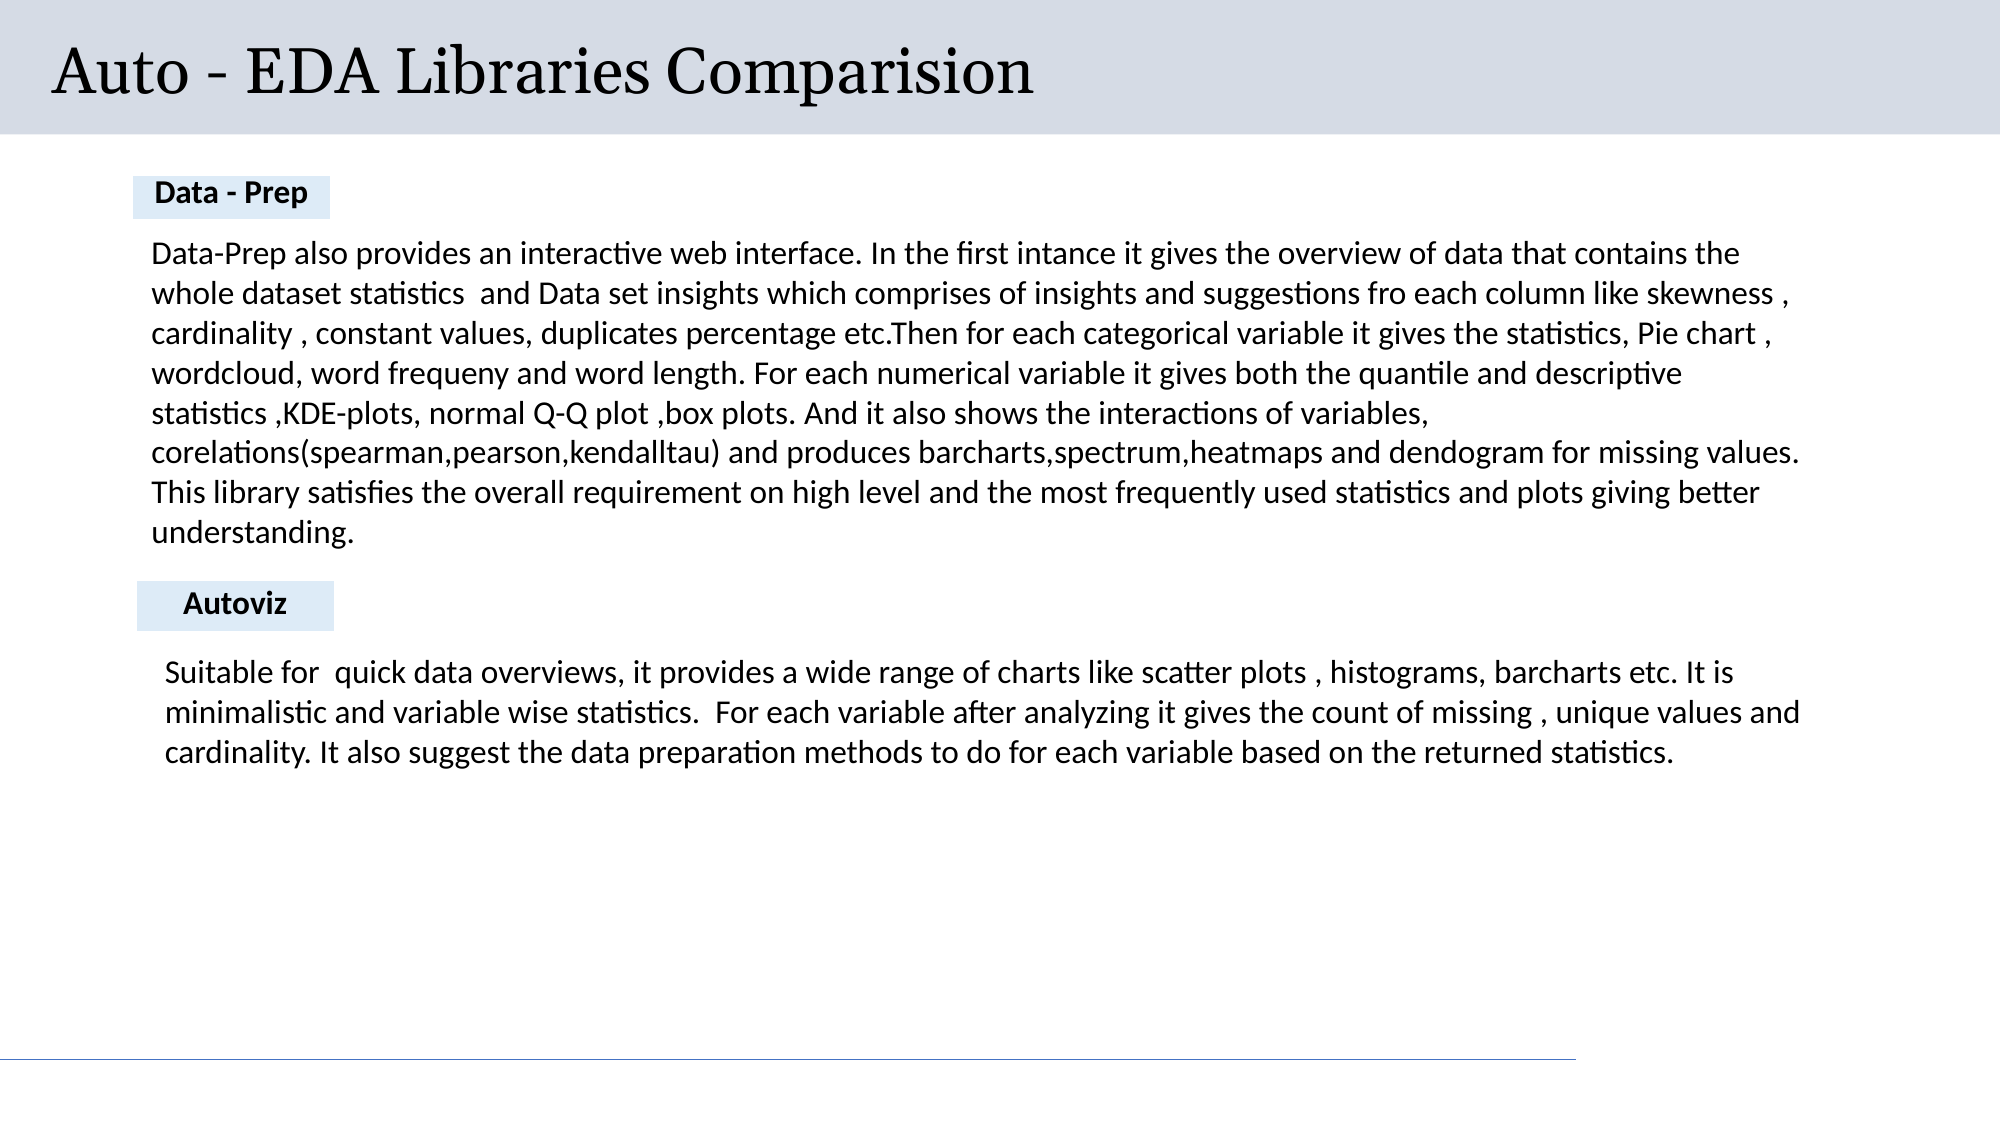

# Auto - EDA Libraries Comparision
| Data - Prep |
| --- |
Data-Prep also provides an interactive web interface. In the first intance it gives the overview of data that contains the whole dataset statistics  and Data set insights which comprises of insights and suggestions fro each column like skewness , cardinality , constant values, duplicates percentage etc.Then for each categorical variable it gives the statistics, Pie chart , wordcloud, word frequeny and word length. For each numerical variable it gives both the quantile and descriptive statistics ,KDE-plots, normal Q-Q plot ,box plots. And it also shows the interactions of variables, corelations(spearman,pearson,kendalltau) and produces barcharts,spectrum,heatmaps and dendogram for missing values. This library satisfies the overall requirement on high level and the most frequently used statistics and plots giving better understanding.
| Autoviz |
| --- |
Suitable for  quick data overviews, it provides a wide range of charts like scatter plots , histograms, barcharts etc. It is minimalistic and variable wise statistics.  For each variable after analyzing it gives the count of missing , unique values and cardinality. It also suggest the data preparation methods to do for each variable based on the returned statistics.